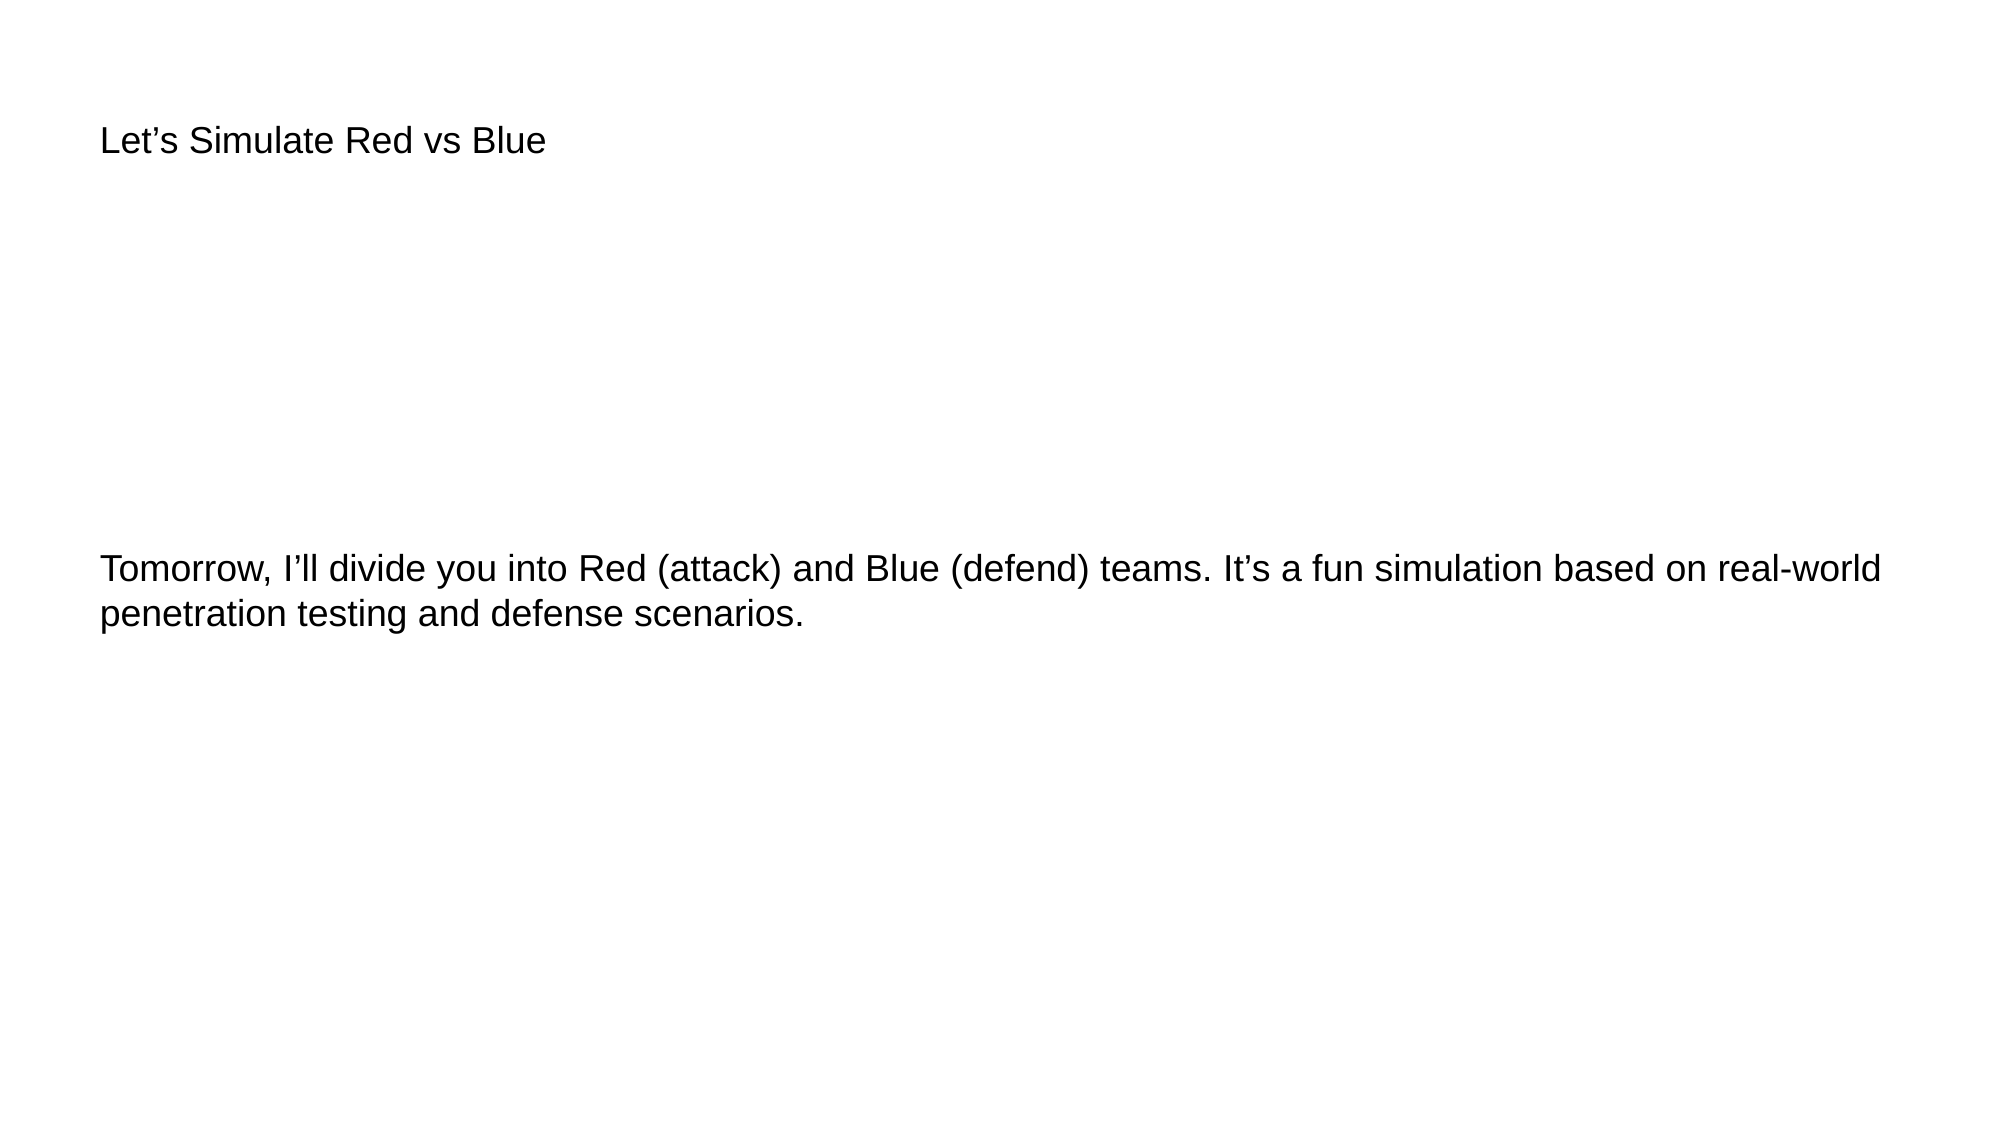

# Let’s Simulate Red vs Blue
Tomorrow, I’ll divide you into Red (attack) and Blue (defend) teams. It’s a fun simulation based on real-world penetration testing and defense scenarios.